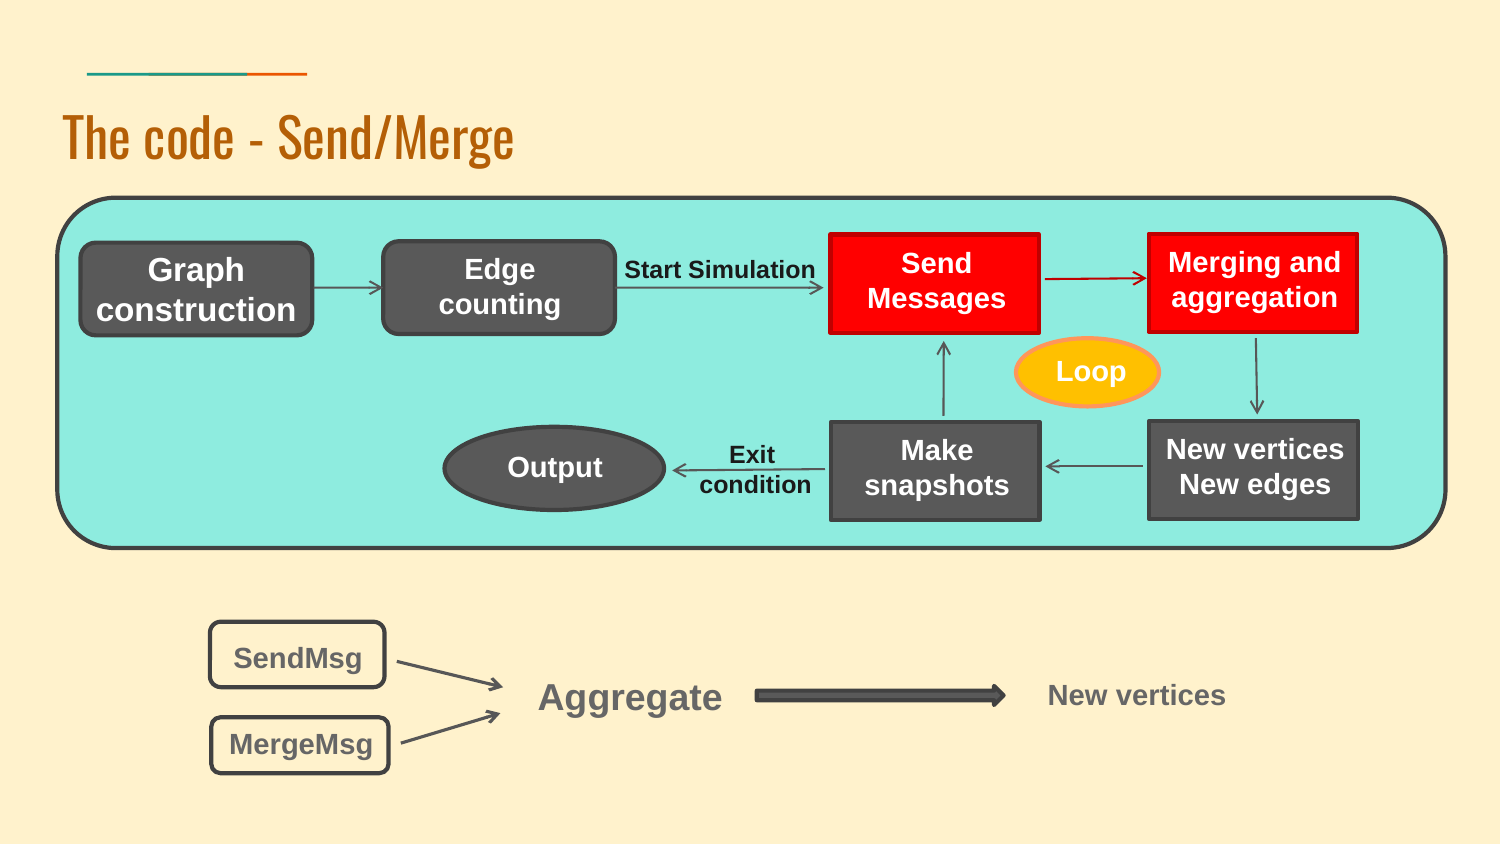

# The code - Send/Merge

Merging and aggregation
Send Messages
Graph construction

Edge counting
Start Simulation

Loop

New vertices
New edges
Make snapshots

Exit
condition
Output

SendMsg
Aggregate
New vertices

MergeMsg